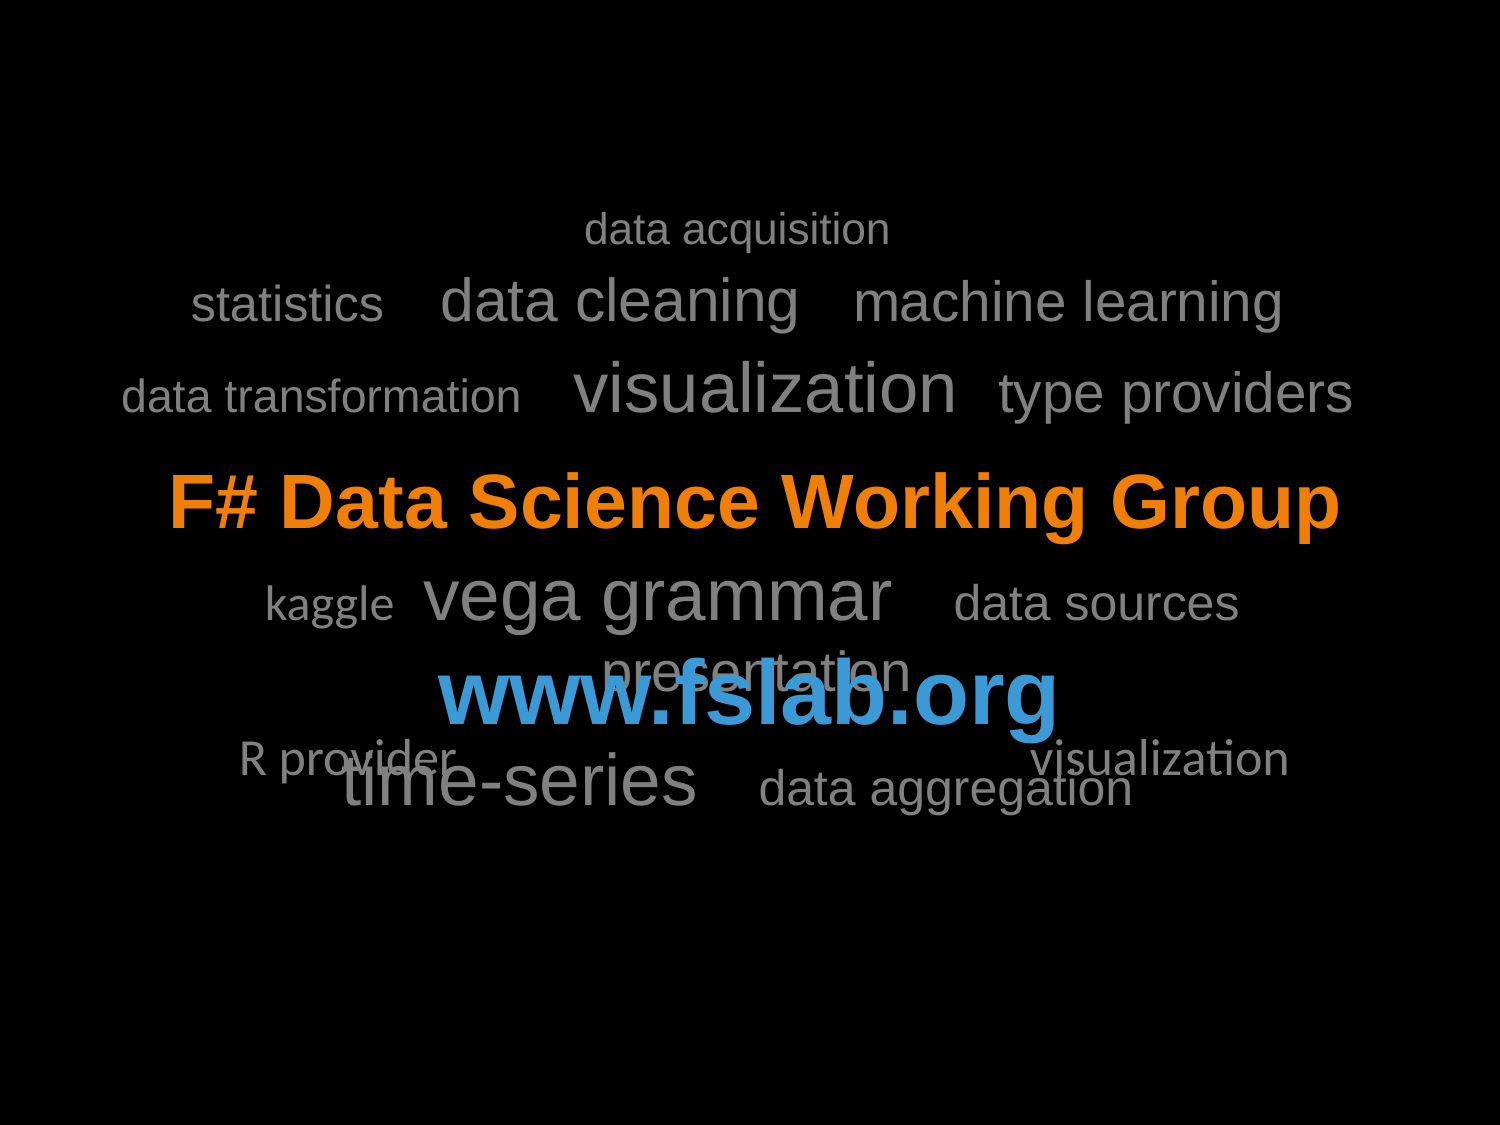

#
data acquisition
statistics    data cleaning    machine learning
data transformation    visualization  type providers
F# Data Science Working Group
 kaggle  vega grammar   data sources   presentation
 R provider                                   visualization

www.fslab.org
time-series   data aggregation